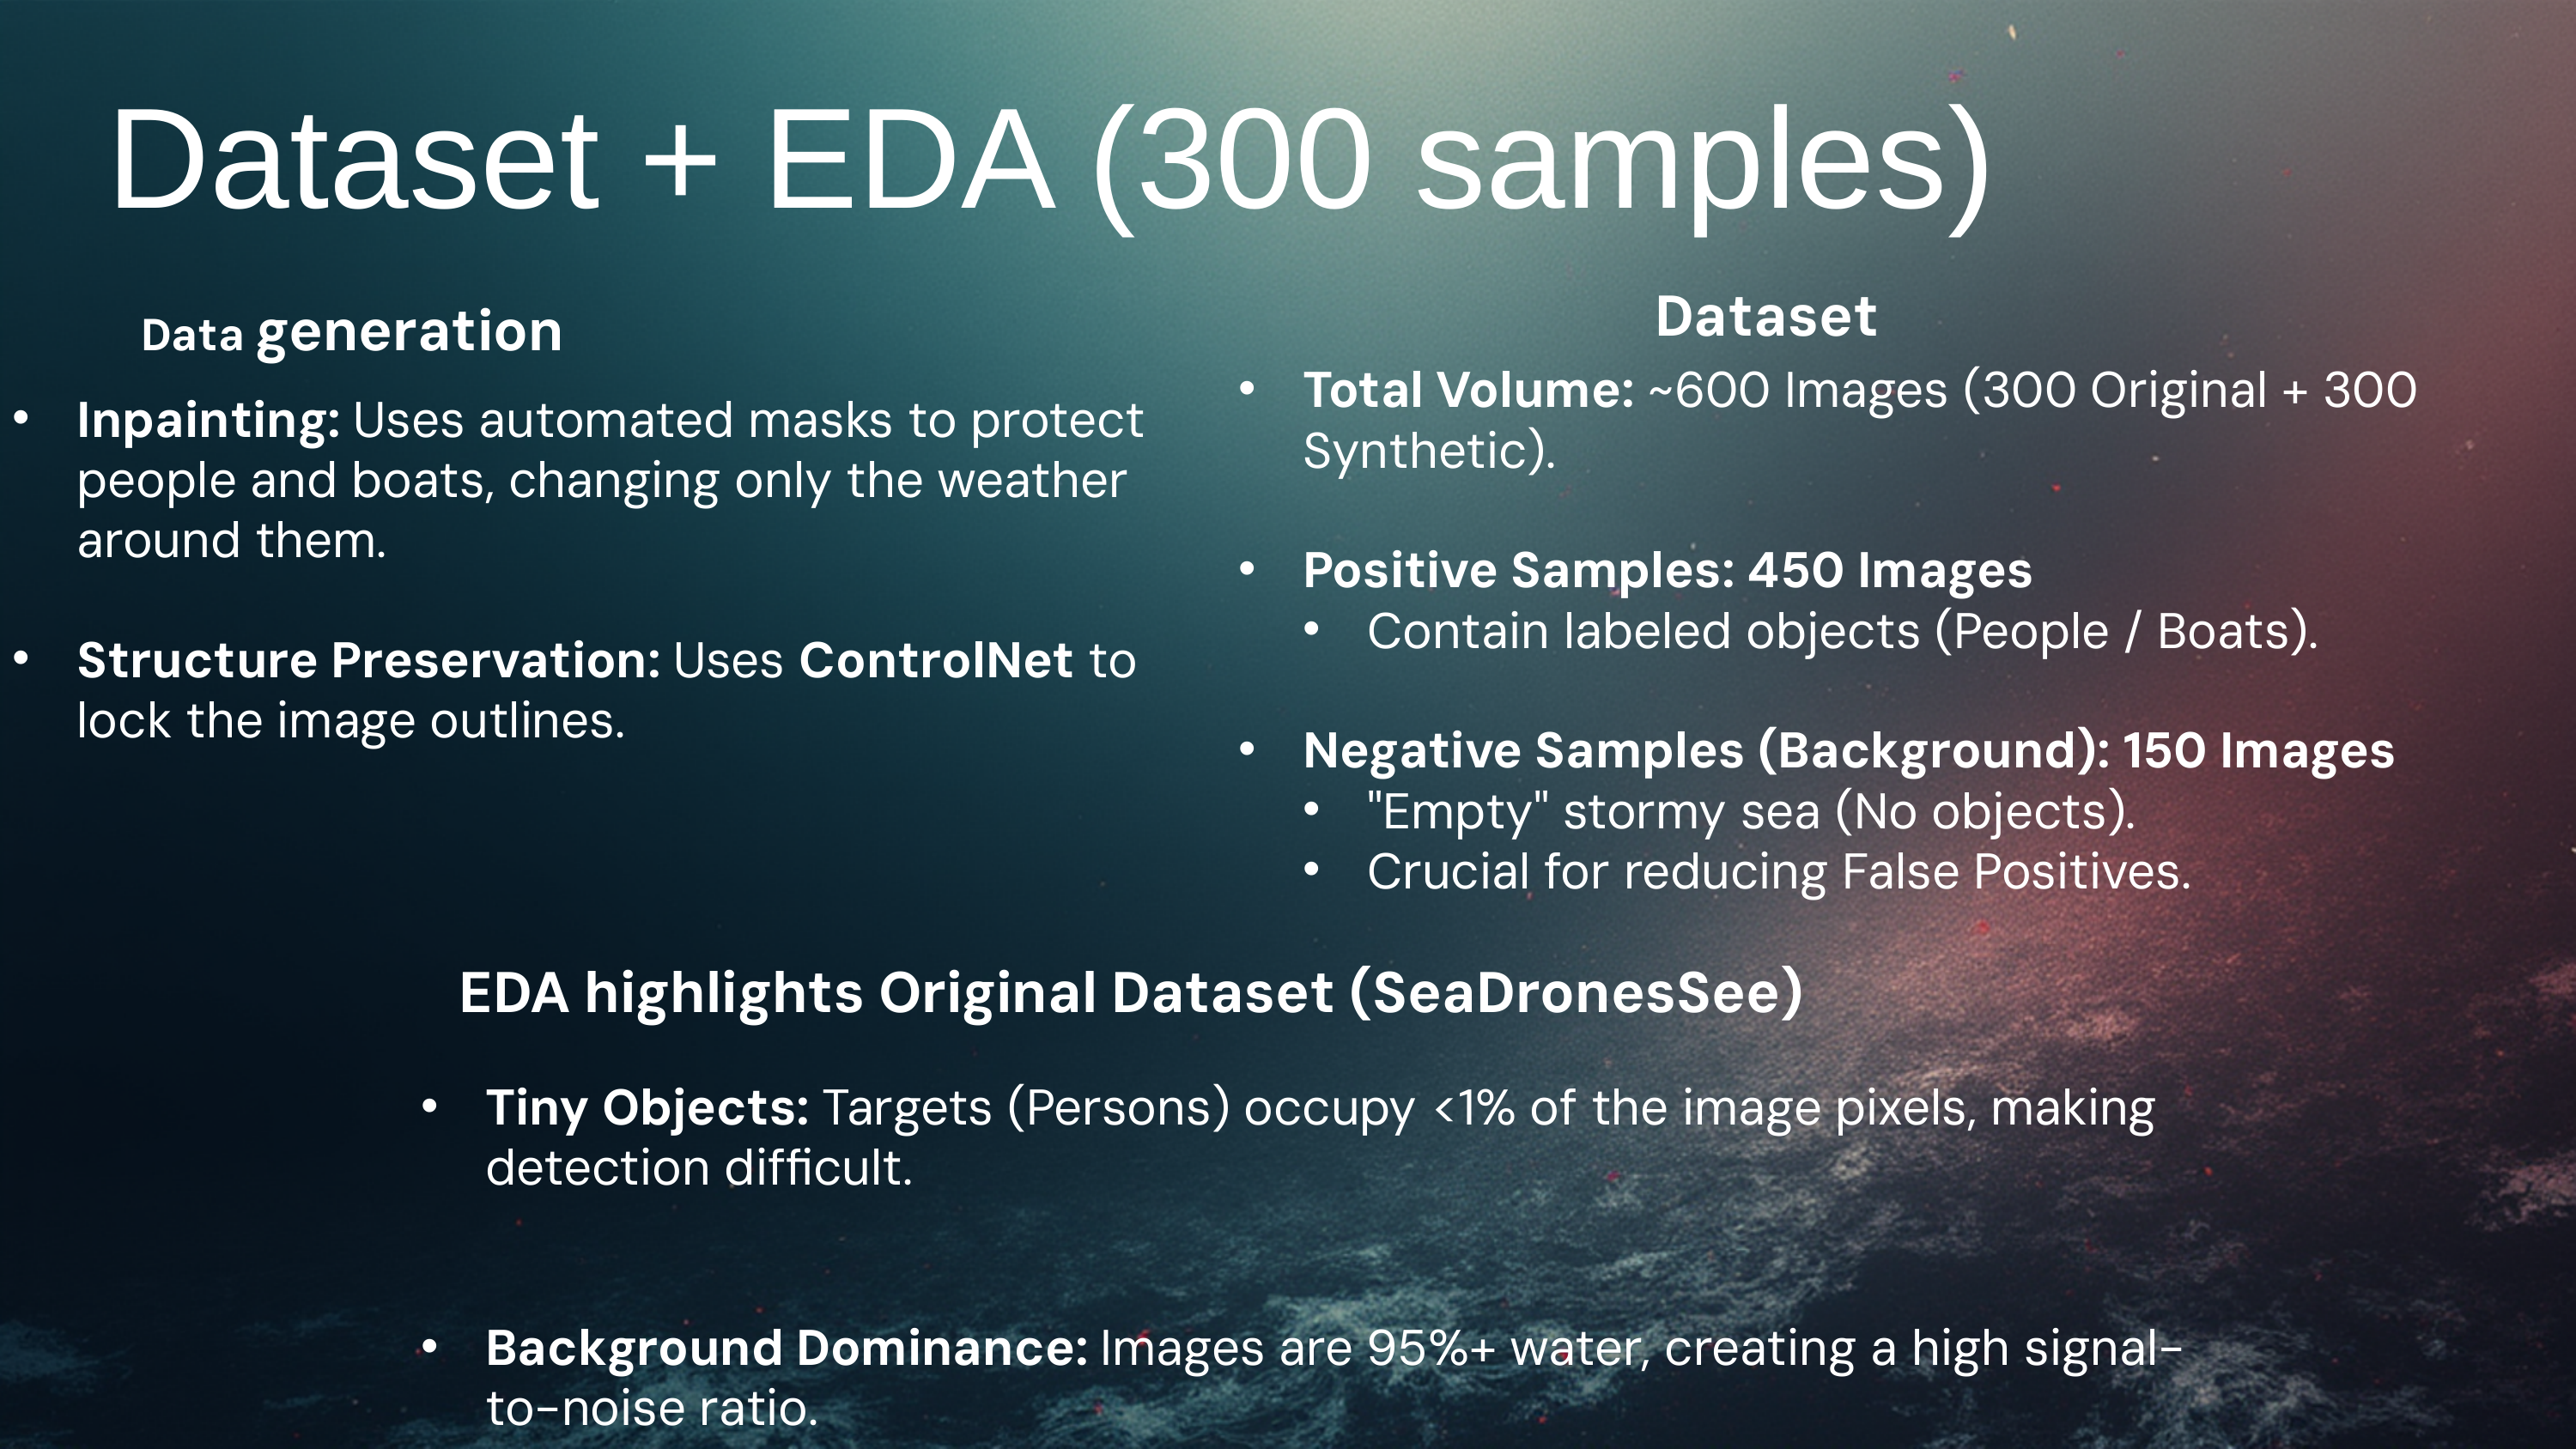

Dataset + EDA (300 samples)
Dataset
Data generation

Total Volume: ~600 Images (300 Original + 300 Synthetic).

Positive Samples: 450 Images
Contain labeled objects (People / Boats).

Negative Samples (Background): 150 Images
"Empty" stormy sea (No objects).
Crucial for reducing False Positives.

Inpainting: Uses automated masks to protect people and boats, changing only the weather around them.

Structure Preservation: Uses ControlNet to lock the image outlines.

EDA highlights Original Dataset (SeaDronesSee)
Tiny Objects: Targets (Persons) occupy <1% of the image pixels, making detection difficult.

Background Dominance: Images are 95%+ water, creating a high signal-to-noise ratio.